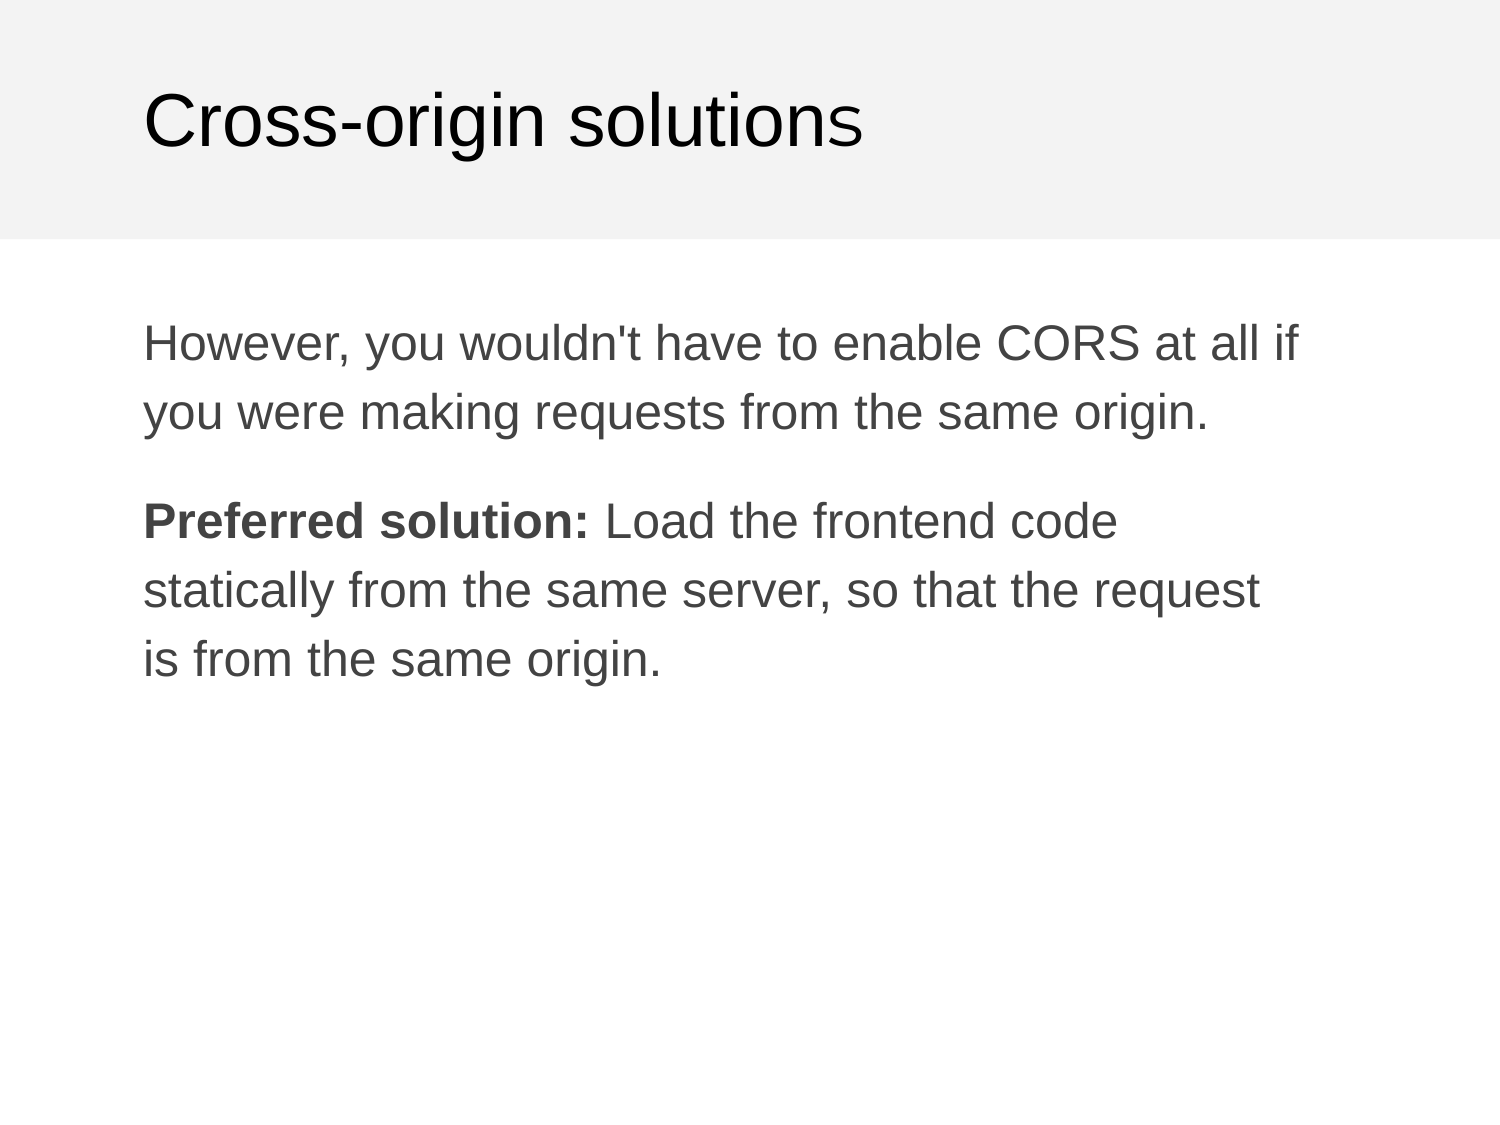

Cross-origin solutions
However, you wouldn't have to enable CORS at all if you were making requests from the same origin.

Preferred solution: Load the frontend code statically from the same server, so that the request is from the same origin.